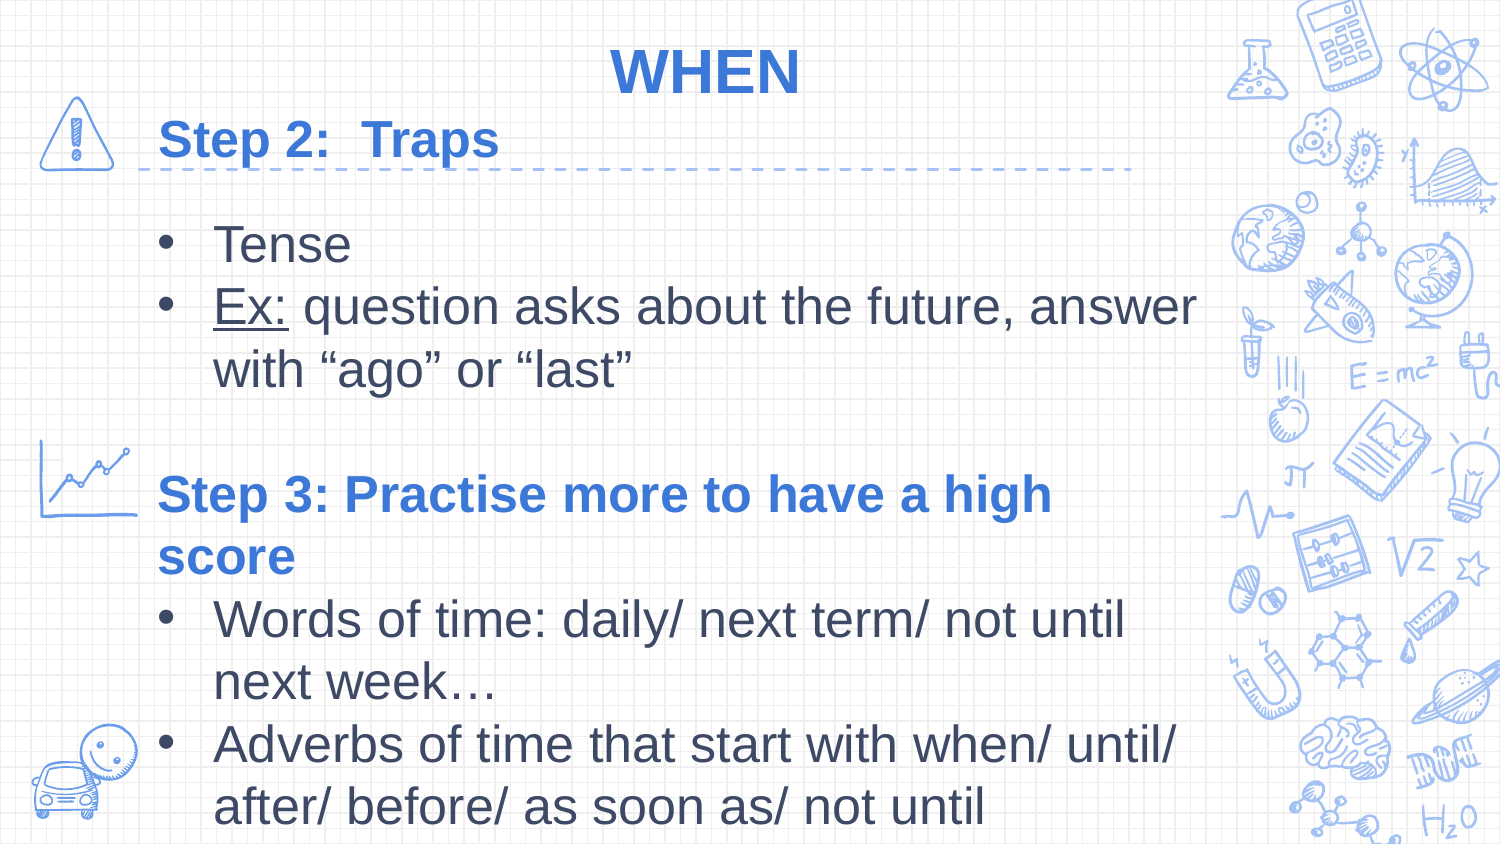

# WHEN Step 2:  Traps

Tense
Ex: question asks about the future, answer with “ago” or “last”

Step 3: Practise more to have a high score
Words of time: daily/ next term/ not until next week…
Adverbs of time that start with when/ until/ after/ before/ as soon as/ not until